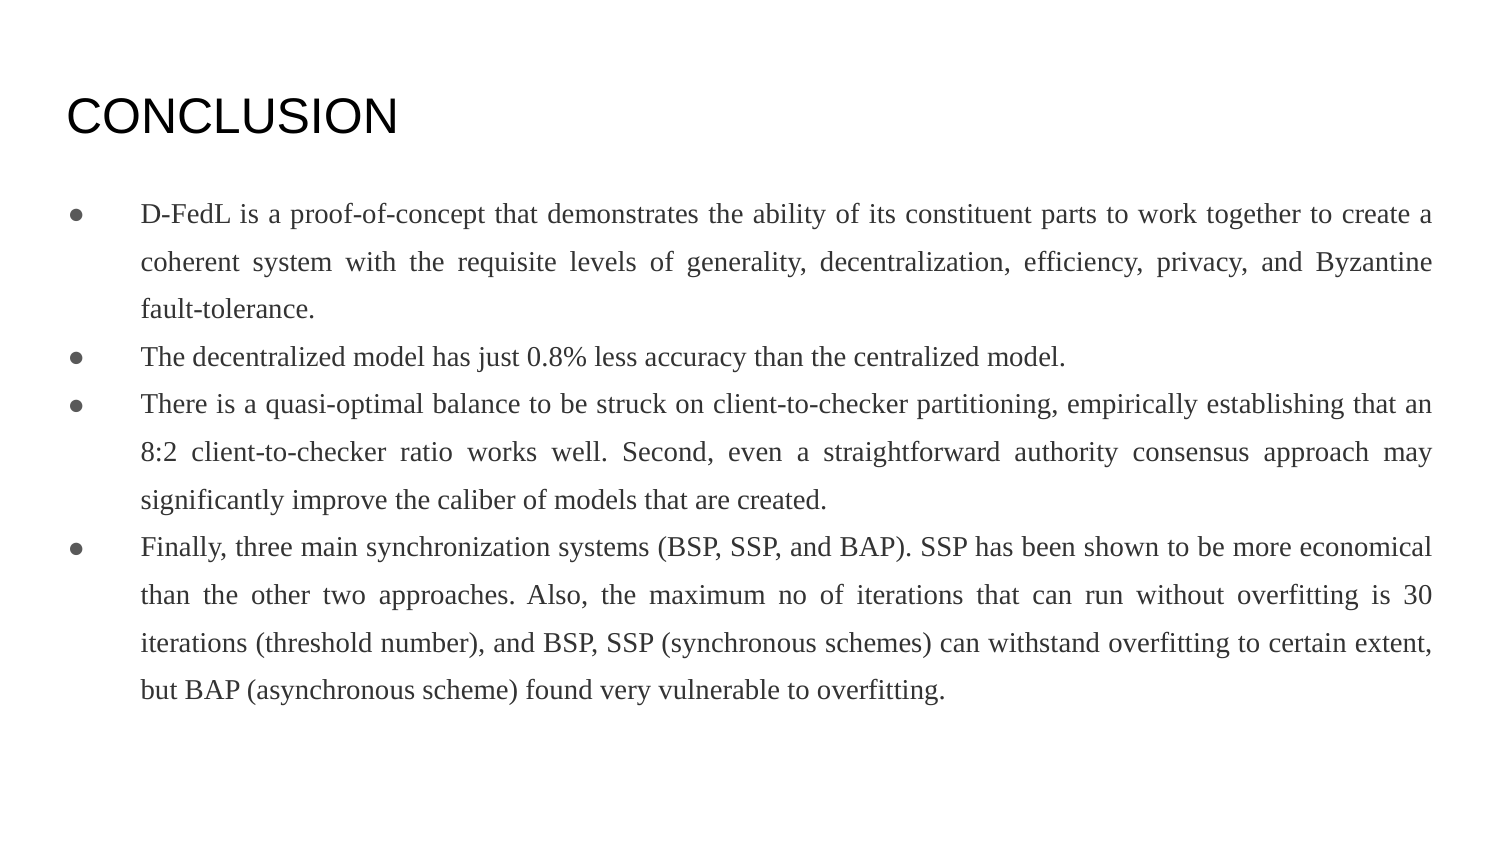

# CONCLUSION
D-FedL is a proof-of-concept that demonstrates the ability of its constituent parts to work together to create a coherent system with the requisite levels of generality, decentralization, efficiency, privacy, and Byzantine fault-tolerance.
The decentralized model has just 0.8% less accuracy than the centralized model.
There is a quasi-optimal balance to be struck on client-to-checker partitioning, empirically establishing that an 8:2 client-to-checker ratio works well. Second, even a straightforward authority consensus approach may significantly improve the caliber of models that are created.
Finally, three main synchronization systems (BSP, SSP, and BAP). SSP has been shown to be more economical than the other two approaches. Also, the maximum no of iterations that can run without overfitting is 30 iterations (threshold number), and BSP, SSP (synchronous schemes) can withstand overfitting to certain extent, but BAP (asynchronous scheme) found very vulnerable to overfitting.